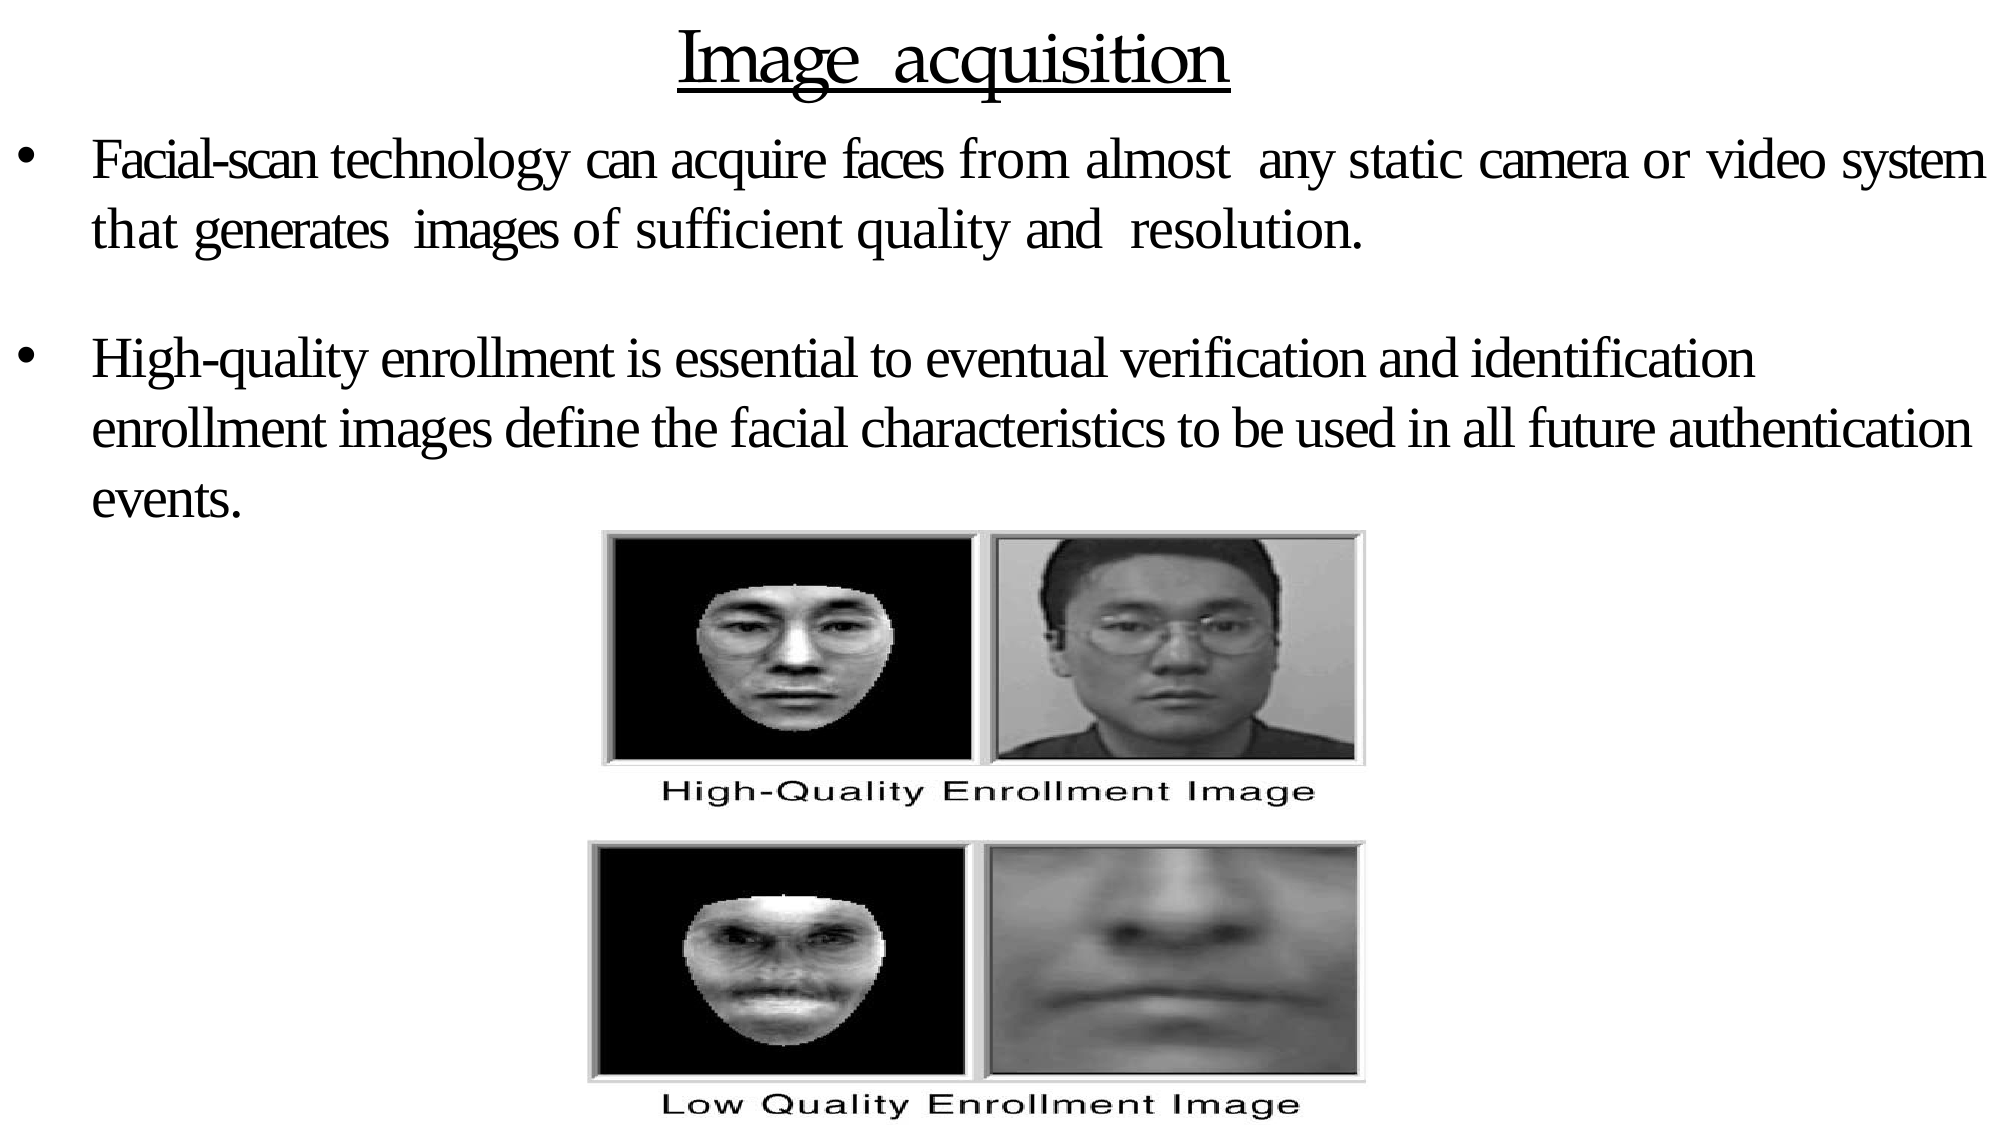

Image  acquisition
Facial-scan technology can acquire faces from almost  any static camera or video system that generates  images of sufficient quality and  resolution.
High-quality enrollment is essential to eventual verification and identification enrollment images define the facial characteristics to be used in all future authentication events.

9